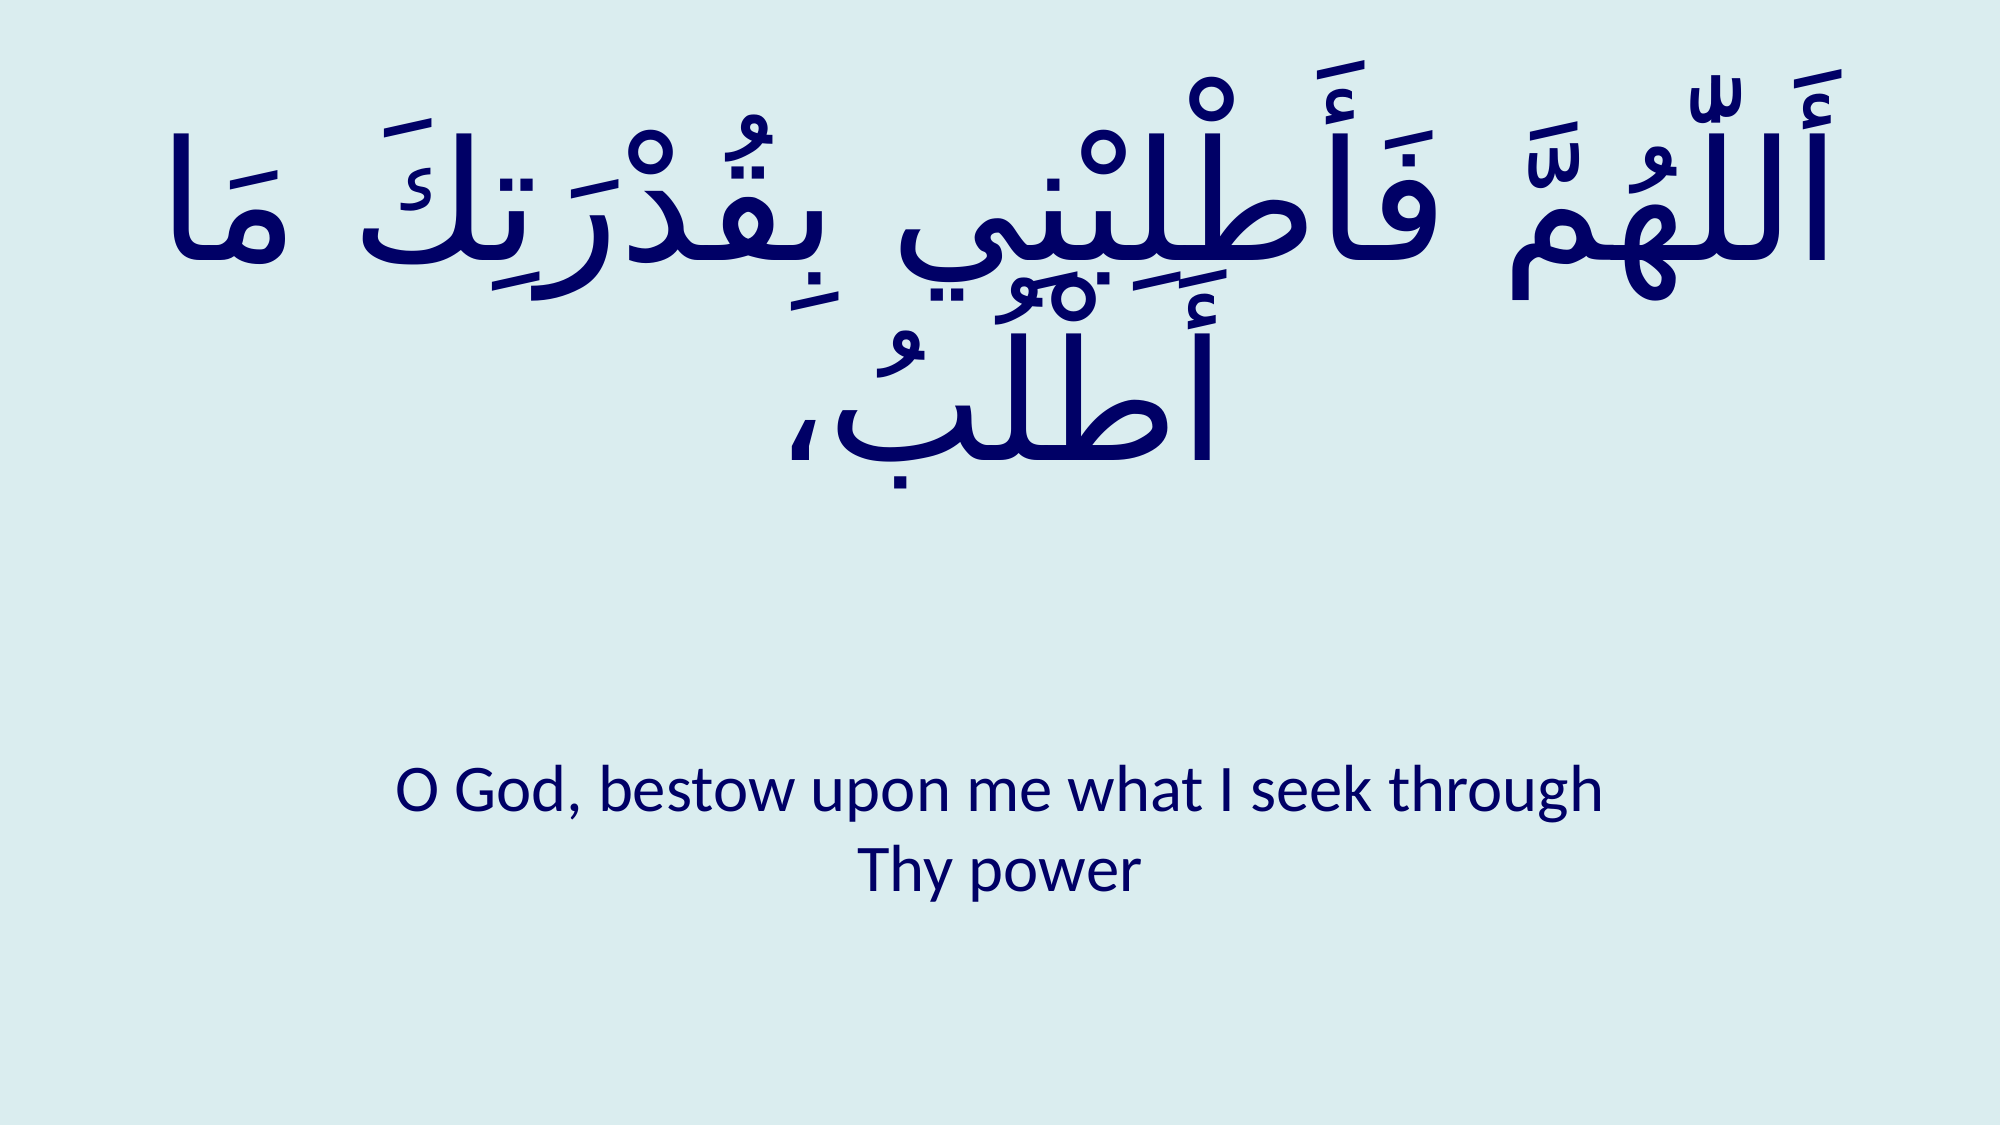

# أَللّٰهُمَّ فَأَطْلِبْنِي بِقُدْرَتِكَ مَا أَطْلُبُ،
O God, bestow upon me what I seek through Thy power